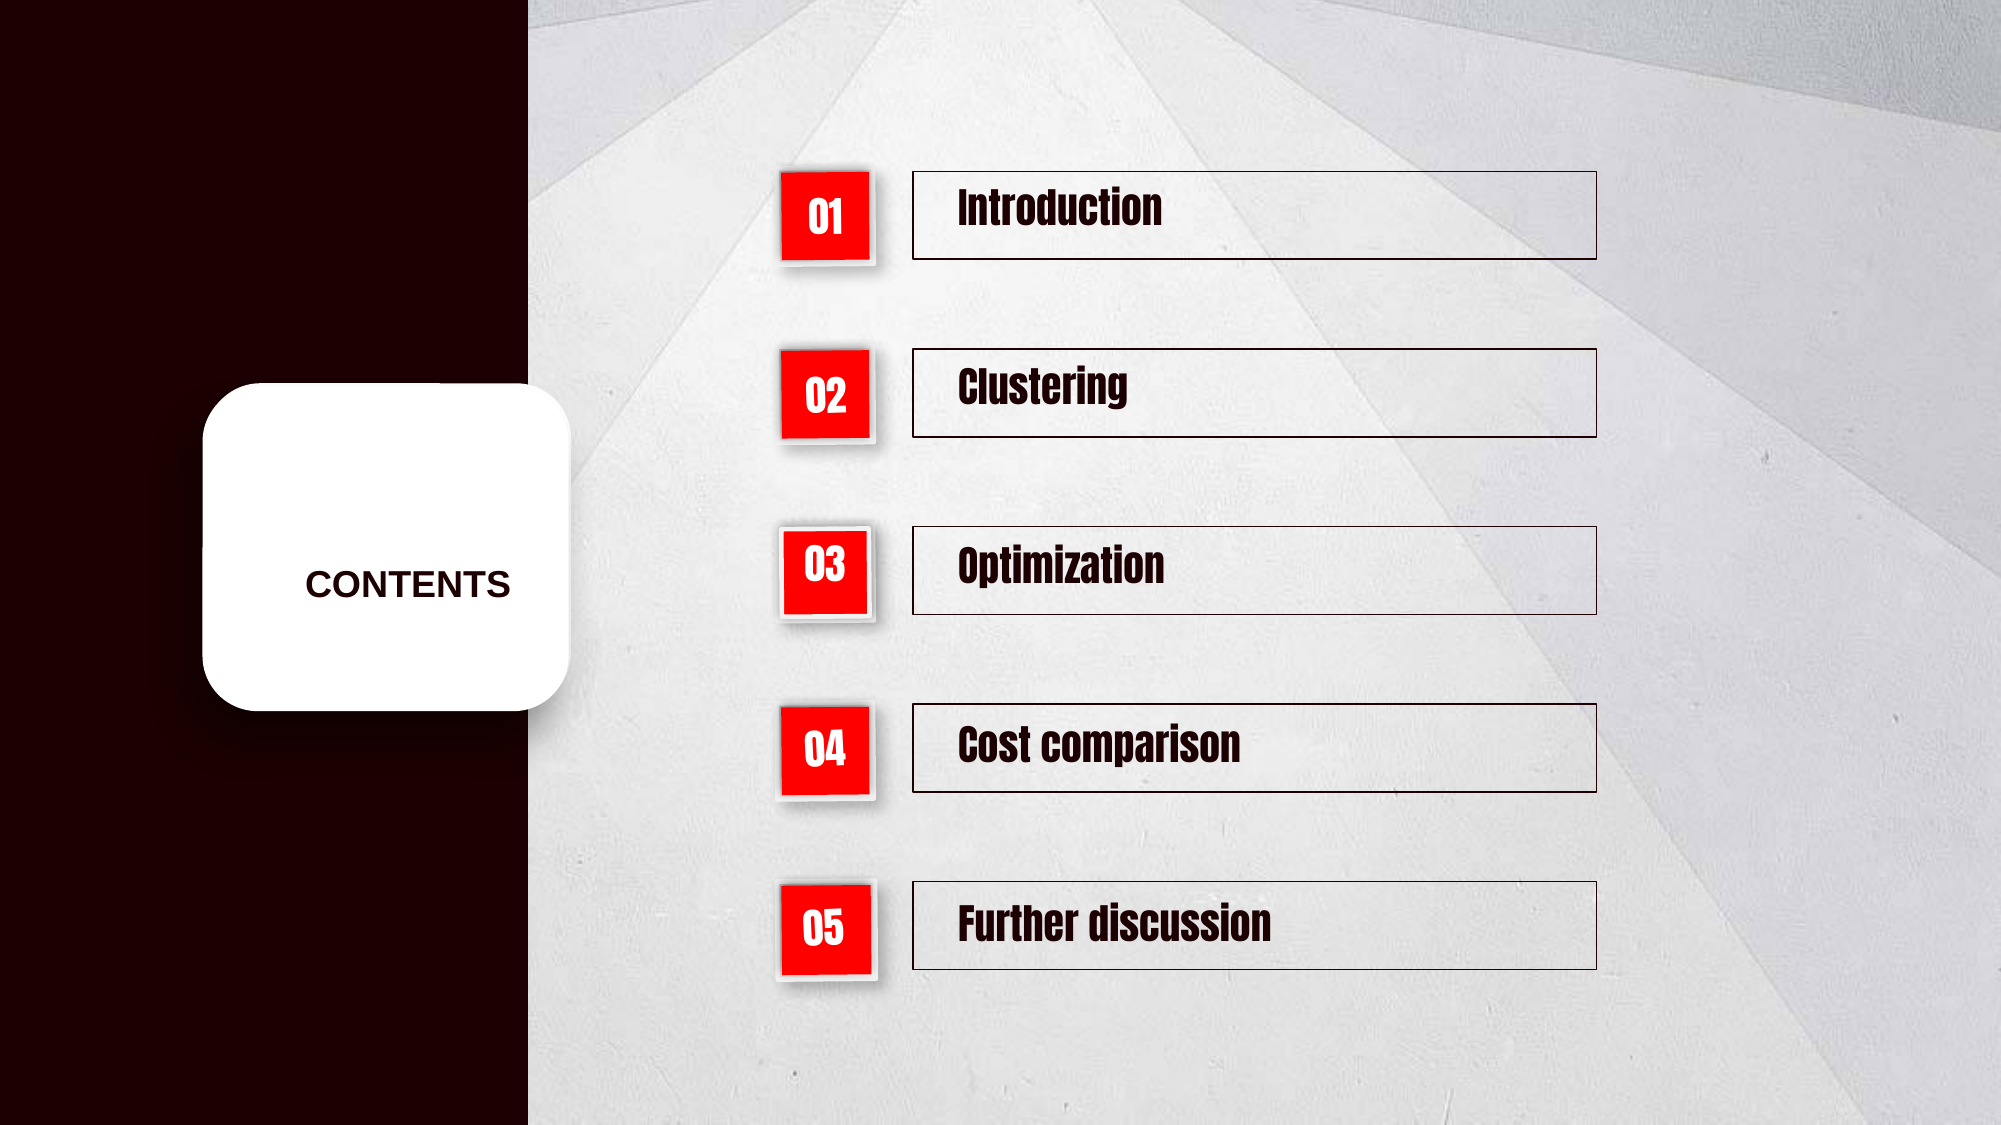

01

Introduction

02

Clustering

CONTENTS

03

Optimization

04

Cost comparison

05

Further discussion